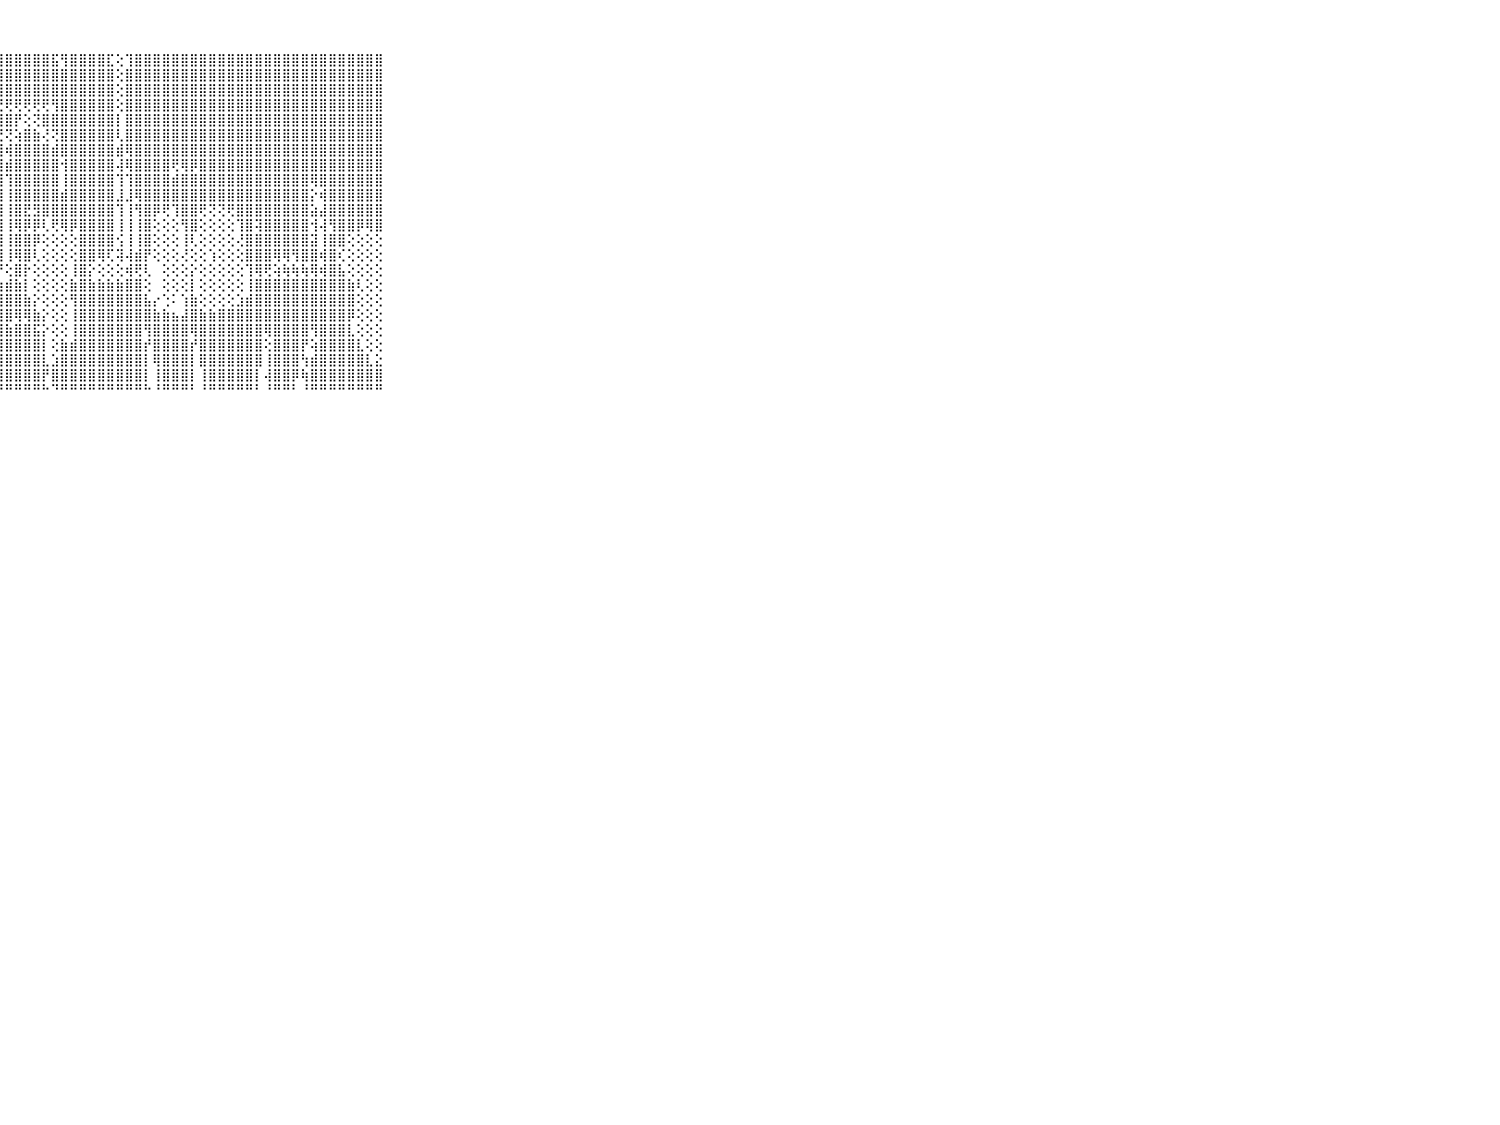

⠀⠀⠀⠀⠀⠀⠀⠀⠀⠀⠀⢱⣵⣧⢟⢻⣿⣿⣿⣿⣿⣿⣿⣿⣿⣿⣿⣿⣿⣿⣿⣿⣿⣯⢻⣿⣿⣿⣿⣏⢕⢹⣿⣿⣿⣿⣿⣿⣿⣿⣿⣿⣿⣿⣿⣿⣿⣿⣿⣿⣿⣿⣿⣿⣿⣿⣿⣿⣿⠀⠀⠀⠀⠀⠀⠀⠀⠀⠀⠀⠀
⠀⠀⠀⠀⠀⠀⠀⠀⠀⠀⠀⣾⣿⣿⣷⣵⣿⣿⣿⣿⣿⣿⣿⣿⣿⣿⣿⣿⣿⣿⣿⣿⣿⣿⣿⣿⣿⣿⣿⣿⢕⣿⣿⣿⣿⣿⣿⣿⣿⣿⣿⣿⣿⣿⣿⣿⣿⣿⣿⣿⣿⣿⣿⣿⣿⣿⣿⣿⣿⠀⠀⠀⠀⠀⠀⠀⠀⠀⠀⠀⠀
⠀⠀⠀⠀⠀⠀⠀⠀⠀⠀⠀⣿⣿⣿⣿⣿⣿⣿⣿⣿⣿⣿⣿⣿⣿⣿⣿⣿⣿⣿⣿⣿⣿⣿⣿⣿⣿⣿⣿⣿⢕⣿⣿⣿⣿⣿⣿⣿⣿⣿⣿⣿⣿⣿⣿⣿⣿⣿⣿⣿⣿⣿⣿⣿⣿⣿⣿⣿⣿⠀⠀⠀⠀⠀⠀⠀⠀⠀⠀⠀⠀
⠀⠀⠀⠀⠀⠀⠀⠀⠀⠀⠀⣿⣿⣿⣿⡿⢿⢿⢿⢿⢟⢻⣿⢟⢟⢟⢟⢟⢟⢟⢟⢟⢟⢻⣿⣿⣿⣿⣿⣿⢕⣿⣿⣿⣿⣿⣿⣿⣿⣿⣿⣿⣿⣿⣿⣿⣿⣿⣿⣿⣿⣿⣿⣿⣿⣿⣿⣿⣿⠀⠀⠀⠀⠀⠀⠀⠀⠀⠀⠀⠀
⠀⠀⠀⠀⠀⠀⠀⠀⠀⠀⠀⣿⣿⣿⣿⡇⣵⡷⢇⢳⣾⣟⣿⡿⢇⢻⣿⣿⣿⡟⢕⢝⣿⣿⣿⣿⣿⣿⣿⣿⡇⣿⣿⣿⣿⣿⣿⣿⣿⣿⣿⣿⣿⣿⣿⣿⣿⣿⣿⣿⣿⣿⣿⣿⣿⣿⣿⣿⣿⠀⠀⠀⠀⠀⠀⠀⠀⠀⠀⠀⠀
⠀⠀⠀⠀⠀⠀⠀⠀⠀⠀⠀⣿⣿⣿⣿⡏⢝⢱⣾⣷⢝⢝⢝⢱⣿⣷⢜⢝⢝⢵⣿⣷⢜⢝⣿⣿⣿⣿⣿⣿⢇⣿⣿⣿⣿⣿⣿⣿⣿⣿⣿⣿⣿⣿⣿⣿⣿⣿⣿⣿⣿⣿⣿⣿⣿⣿⣿⣿⣿⠀⠀⠀⠀⠀⠀⠀⠀⠀⠀⠀⠀
⠀⠀⠀⠀⠀⠀⠀⠀⠀⠀⠀⣿⣿⣿⣿⡇⢵⣿⣿⣿⣿⣇⢸⣿⣿⣿⣿⣾⢾⣿⣿⣿⣿⣾⣿⣿⣿⣿⣿⣿⣾⢿⣿⣿⣿⣿⣿⣿⣿⣿⣿⣿⣿⣿⣿⣿⣿⣿⣿⣿⣿⣿⣿⣿⣿⣿⣿⣿⣿⠀⠀⠀⠀⠀⠀⠀⠀⠀⠀⠀⠀
⠀⠀⠀⠀⠀⠀⠀⠀⠀⠀⠀⣿⣿⣿⣿⡇⢸⣿⣿⣿⣿⣏⢸⣿⣿⣿⣿⣿⣾⣿⣿⣿⣿⣿⢺⣿⣿⣿⣿⣿⢼⢿⣿⣿⣿⣿⢟⢿⡿⣿⣿⣿⣿⣿⣿⣿⣿⣿⣿⣿⣿⣿⣿⣿⣿⣿⣿⣿⣿⠀⠀⠀⠀⠀⠀⠀⠀⠀⠀⠀⠀
⠀⠀⠀⠀⠀⠀⠀⠀⠀⠀⠀⣿⣿⣿⣿⡇⢸⣿⣿⣿⣿⣟⢸⣿⣿⣿⣿⣿⢹⣿⣿⣿⣿⣿⢸⣿⣿⣿⣿⣿⢹⢹⣿⣿⣿⣿⣾⣿⣿⣿⣿⣿⣿⣿⣿⣿⣿⣿⣿⣿⣿⢿⣿⣿⣿⣿⣿⣿⣿⠀⠀⠀⠀⠀⠀⠀⠀⠀⠀⠀⠀
⠀⠀⠀⠀⠀⠀⠀⠀⠀⠀⠀⣿⣿⣿⣿⡇⢸⣿⣿⣿⣿⡇⢸⣿⣿⣿⣿⣿⢸⣿⣿⣿⣿⣿⣾⣿⣿⣿⣿⣿⣸⣸⢿⣿⣿⣿⣿⣿⣿⣿⣿⣿⣿⣿⣿⣿⣿⣿⣿⣿⣿⡕⢾⣿⣿⣿⣿⣿⣿⠀⠀⠀⠀⠀⠀⠀⠀⠀⠀⠀⠀
⠀⠀⠀⠀⠀⠀⠀⠀⠀⠀⠀⣿⣿⣷⣷⡕⢸⣾⣿⣷⣾⡕⢸⣿⢿⢿⢿⢿⢸⣿⣟⣻⣿⣿⣿⣿⣿⣿⣿⣿⢹⢸⢻⣿⡿⢟⢹⣿⣿⢟⢝⢝⢟⣿⣿⣿⣿⣿⣿⣿⣿⣵⣼⣿⣿⣿⣿⣿⣿⠀⠀⠀⠀⠀⠀⠀⠀⠀⠀⠀⠀
⠀⠀⠀⠀⠀⠀⠀⠀⠀⠀⠀⣿⣿⣯⢽⢕⢸⣽⣿⣽⢽⢕⢸⡧⢕⢕⢕⢸⢸⢿⡿⡿⢇⢟⢿⡿⣿⣿⣿⣿⢸⢸⢸⣿⢕⢕⢕⢻⣿⢕⢕⢕⢕⢹⣿⢽⣿⣿⣿⣿⣿⢺⢼⢻⣿⣿⡿⢿⣿⠀⠀⠀⠀⠀⠀⠀⠀⠀⠀⠀⠀
⠀⠀⠀⠀⠀⠀⠀⠀⠀⠀⠀⣿⣿⢟⢟⢕⢜⣟⢟⢟⡟⢜⢸⡇⢕⢕⢕⢸⢸⣿⣿⡿⢕⢕⢕⢕⣿⣿⣿⣿⢪⢸⢸⣿⢕⢕⢕⢸⢇⢕⢕⢕⢕⢜⣿⣿⣿⣿⣿⣿⣿⣽⢸⣿⣿⢕⢕⢕⢕⠀⠀⠀⠀⠀⠀⠀⠀⠀⠀⠀⠀
⠀⠀⠀⠀⠀⠀⠀⠀⠀⠀⠀⢻⢿⢸⢕⢕⢱⢾⢱⢱⢵⢕⢸⢧⢵⣵⣵⣽⢸⢿⣿⢇⢕⢕⢕⢕⣿⣿⢿⢏⢽⢼⣾⡟⢕⢕⢕⢜⢕⢕⢱⢕⢕⢕⣿⣿⣿⢿⢿⢻⣿⣿⢾⣿⢎⢕⢕⢕⢕⠀⠀⠀⠀⠀⠀⠀⠀⠀⠀⠀⠀
⠀⠀⠀⠀⠀⠀⠀⠀⠀⠀⠀⢕⢕⢕⢕⢕⢕⣕⣕⢕⣕⣕⢕⢕⢕⢕⣕⡝⢕⣿⡗⢕⢕⢕⢕⢸⣿⡕⢕⢕⢕⢾⢟⢇⠀⢕⢕⢕⡕⢕⢕⢕⢕⢕⢹⢿⢟⢵⢷⢷⢷⢿⢾⣿⣧⢕⢕⢕⢕⠀⠀⠀⠀⠀⠀⠀⠀⠀⠀⠀⠀
⠀⠀⠀⠀⠀⠀⠀⠀⠀⠀⠀⣵⣵⣵⣵⣵⣵⣵⣵⣵⣵⣵⣵⣷⣷⣷⣷⣷⣾⣷⡇⢕⢕⢕⢕⣷⣿⣷⣷⣷⣷⣿⣿⢕⠀⢕⢕⢕⡇⢕⢕⢕⢕⢕⢸⣿⣿⣿⣿⣿⣿⣿⣿⣿⣿⣷⢇⢕⢕⠀⠀⠀⠀⠀⠀⠀⠀⠀⠀⠀⠀
⠀⠀⠀⠀⠀⠀⠀⠀⠀⠀⠀⣿⣿⣿⣿⣿⣿⣿⣿⣿⣿⣿⣿⣿⣿⣿⣿⣿⣿⣿⣷⡕⢕⢕⢕⢻⣿⣿⣿⣿⣿⣿⣿⣧⡔⢑⠅⢱⣷⢕⢕⢕⢕⣱⣾⣿⣿⣿⣿⣿⣿⣿⣿⣿⣿⣿⢕⢕⢕⠀⠀⠀⠀⠀⠀⠀⠀⠀⠀⠀⠀
⠀⠀⠀⠀⠀⠀⠀⠀⠀⠀⠀⣿⣿⣿⣿⣿⣿⣿⣿⣿⣿⣿⣿⣿⣿⣿⣿⣿⣿⢿⢿⣷⡕⢕⢕⢸⣿⣿⣿⣿⣿⣿⣿⣿⣷⣷⣦⣼⣿⣷⣷⣿⣿⣿⣿⣿⣿⣿⣿⣿⣿⣿⣿⣿⣿⡿⢕⢕⢕⠀⠀⠀⠀⠀⠀⠀⠀⠀⠀⠀⠀
⠀⠀⠀⠀⠀⠀⠀⠀⠀⠀⠀⣿⣿⣿⣿⣿⣿⣿⣿⣿⣿⣿⣿⣿⣿⣿⣿⣿⣷⣿⣿⣯⡕⢕⢕⢸⣿⣿⣿⣿⣿⣿⣿⢻⣿⣿⣿⣿⢿⣿⣿⣿⣿⣿⣿⣿⢿⣿⣿⣿⣿⢻⣿⣿⣿⣇⢕⢕⢕⠀⠀⠀⠀⠀⠀⠀⠀⠀⠀⠀⠀
⠀⠀⠀⠀⠀⠀⠀⠀⠀⠀⠀⣿⣿⣿⣿⣿⣿⣿⣿⣿⣿⣿⣿⣿⣿⣿⣿⣿⣿⣿⣿⣿⡇⢕⣷⣾⣿⣿⣿⣿⣿⣿⣿⡞⣿⣿⣿⣿⡞⣿⣿⣿⣿⣿⣿⣿⢕⣿⣿⣿⡟⢵⣿⣿⣿⣿⣇⢕⢕⠀⠀⠀⠀⠀⠀⠀⠀⠀⠀⠀⠀
⠀⠀⠀⠀⠀⠀⠀⠀⠀⠀⠀⣿⣿⣿⣿⣿⣿⣿⣿⣿⣿⣿⣿⣿⣿⣿⣿⣿⣿⣿⣿⣿⣇⣱⣿⣿⣿⣿⣿⣿⣿⣿⣿⡇⢿⣿⣿⣿⡇⣿⣿⣿⣿⣿⣿⣿⢸⣿⣿⣿⢳⣾⣿⣿⣿⣿⣿⣇⣕⠀⠀⠀⠀⠀⠀⠀⠀⠀⠀⠀⠀
⠀⠀⠀⠀⠀⠀⠀⠀⠀⠀⠀⣿⣿⣿⣿⣿⣿⣿⣿⣿⣿⣿⣿⣿⣿⣿⣿⣿⣿⣿⣿⣿⡟⣿⣿⣿⣿⣿⣿⣿⣿⣿⣿⡇⢸⣿⣿⣿⡇⢸⣿⣿⣿⣿⣿⡇⢼⣿⣿⡿⢷⣿⣿⣿⣿⣿⣿⣿⣿⠀⠀⠀⠀⠀⠀⠀⠀⠀⠀⠀⠀
⠀⠀⠀⠀⠀⠀⠀⠀⠀⠀⠀⠛⠛⠛⠛⠛⠛⠛⠛⠛⠛⠛⠛⠛⠛⠛⠛⠛⠛⠛⠛⠛⠓⠙⠛⠛⠛⠛⠛⠛⠛⠛⠛⠓⠘⠛⠛⠛⠃⠘⠛⠛⠛⠛⠛⠃⠘⠛⠛⠃⠘⠛⠛⠛⠛⠛⠛⠛⠛⠀⠀⠀⠀⠀⠀⠀⠀⠀⠀⠀⠀